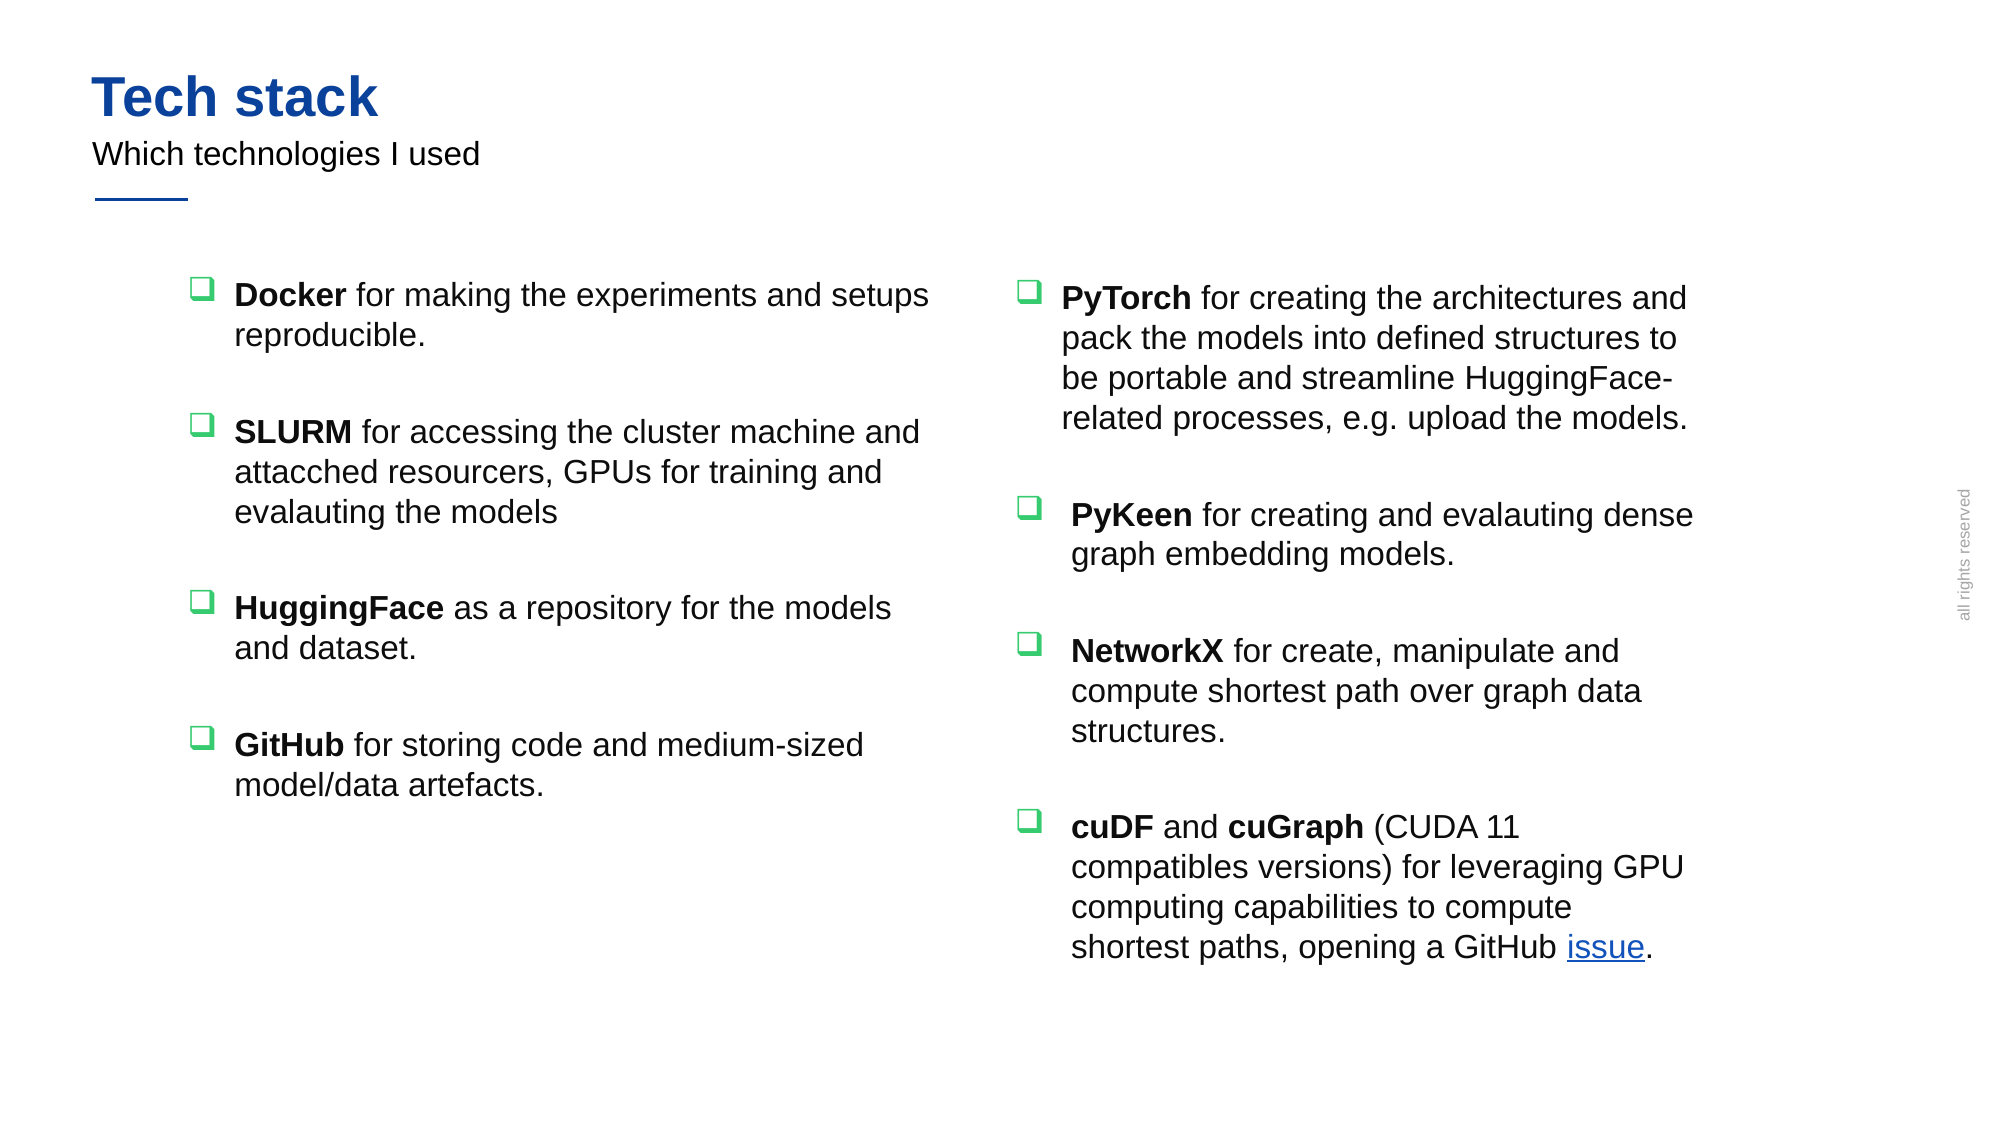

# Tech stack
Which technologies I used
Docker for making the experiments and setups reproducible.

SLURM for accessing the cluster machine and attacched resourcers, GPUs for training and evalauting the models

HuggingFace as a repository for the models and dataset.

GitHub for storing code and medium-sized model/data artefacts.
PyTorch for creating the architectures and pack the models into defined structures to be portable and streamline HuggingFace-related processes, e.g. upload the models.

PyKeen for creating and evalauting dense graph embedding models.

NetworkX for create, manipulate and compute shortest path over graph data structures.

cuDF and cuGraph (CUDA 11 compatibles versions) for leveraging GPU computing capabilities to compute shortest paths, opening a GitHub issue.